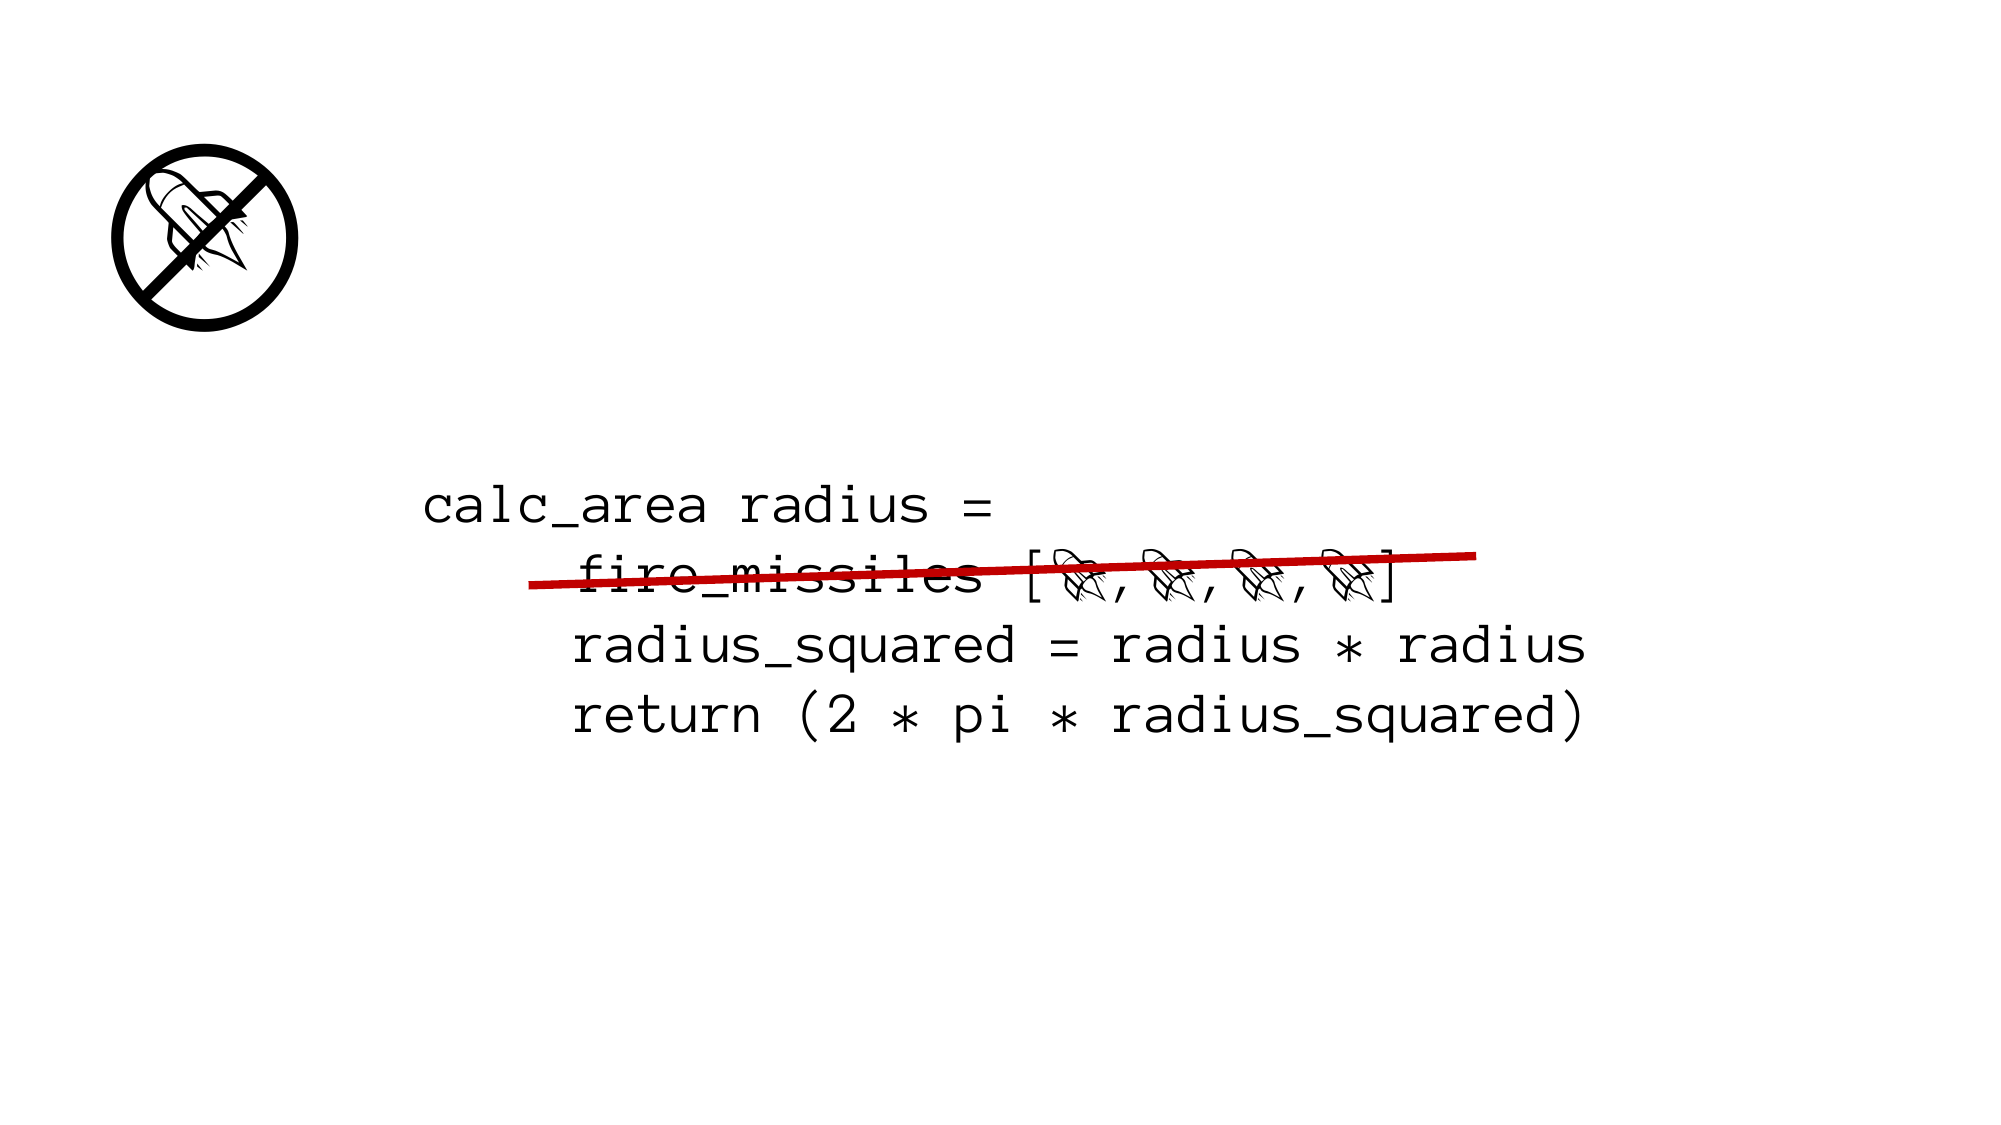

🚫
🚀
calc_area radius =
	fire_missiles [🚀,🚀,🚀,🚀]
	radius_squared = radius * radius
	return (2 * pi * radius_squared)